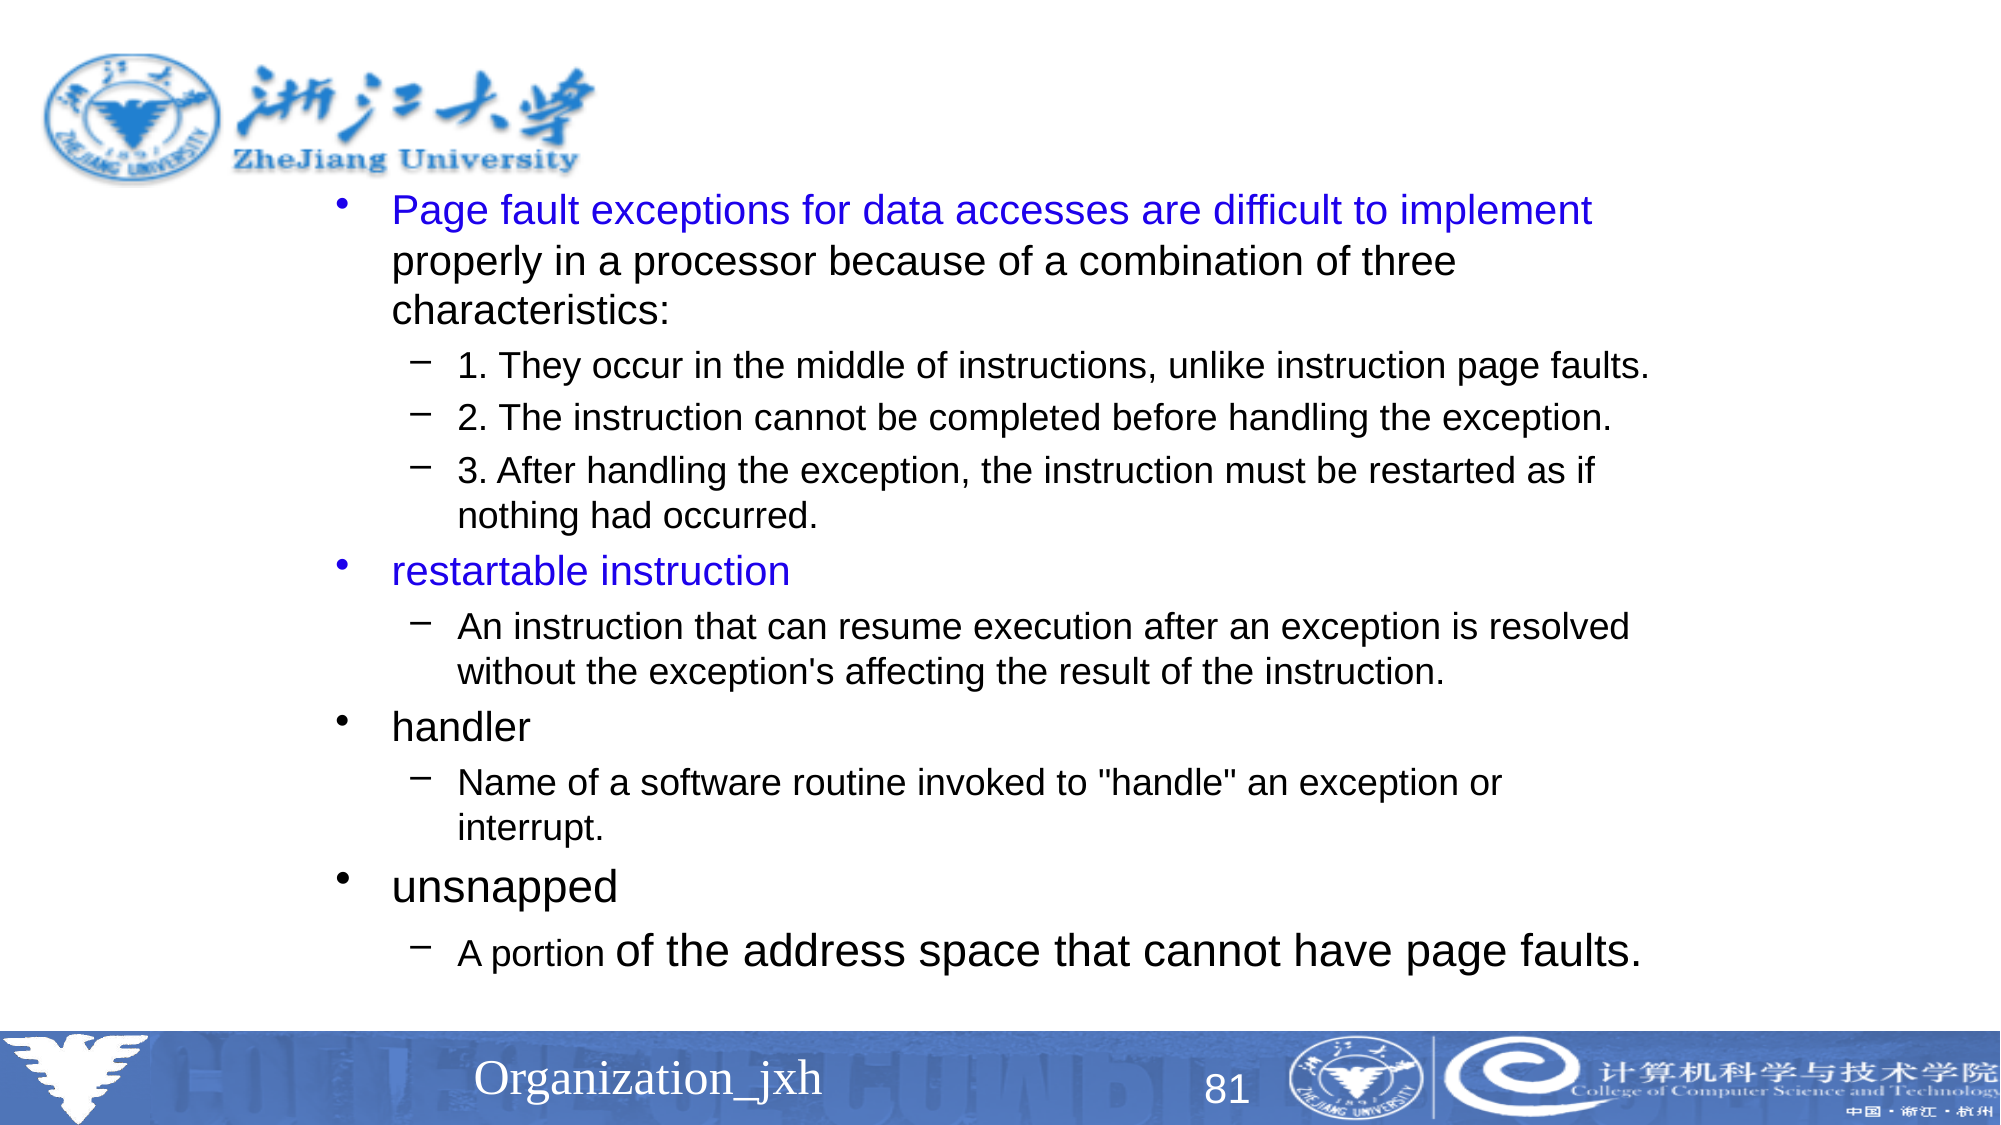

Page fault exceptions for data accesses are difficult to implement properly in a processor because of a combination of three characteristics:
1. They occur in the middle of instructions, unlike instruction page faults.
2. The instruction cannot be completed before handling the exception.
3. After handling the exception, the instruction must be restarted as if nothing had occurred.
restartable instruction
An instruction that can resume execution after an exception is resolved without the exception's affecting the result of the instruction.
handler
Name of a software routine invoked to "handle" an exception or interrupt.
unsnapped
A portion of the address space that cannot have page faults.